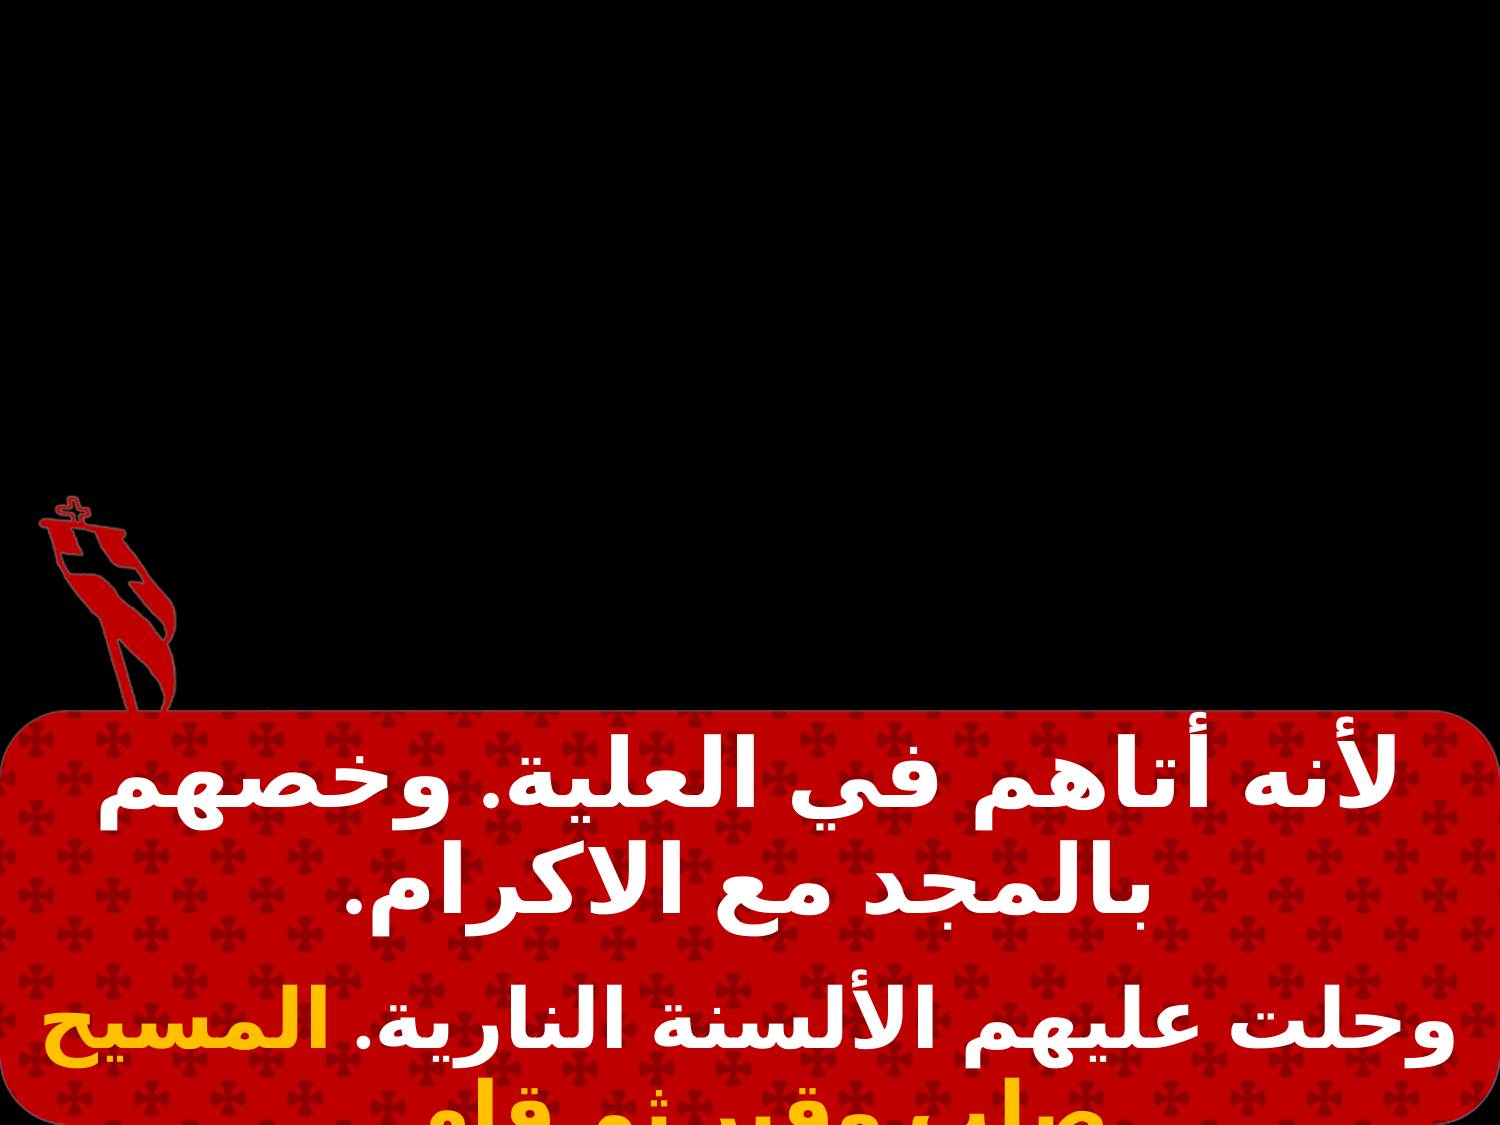

#
| لأنه أتاهم في العلية. وخصهم بالمجد مع الاكرام. |
| --- |
|  |
| وحلت عليهم الألسنة النارية. المسيح صلب وقبر ثم قام. |